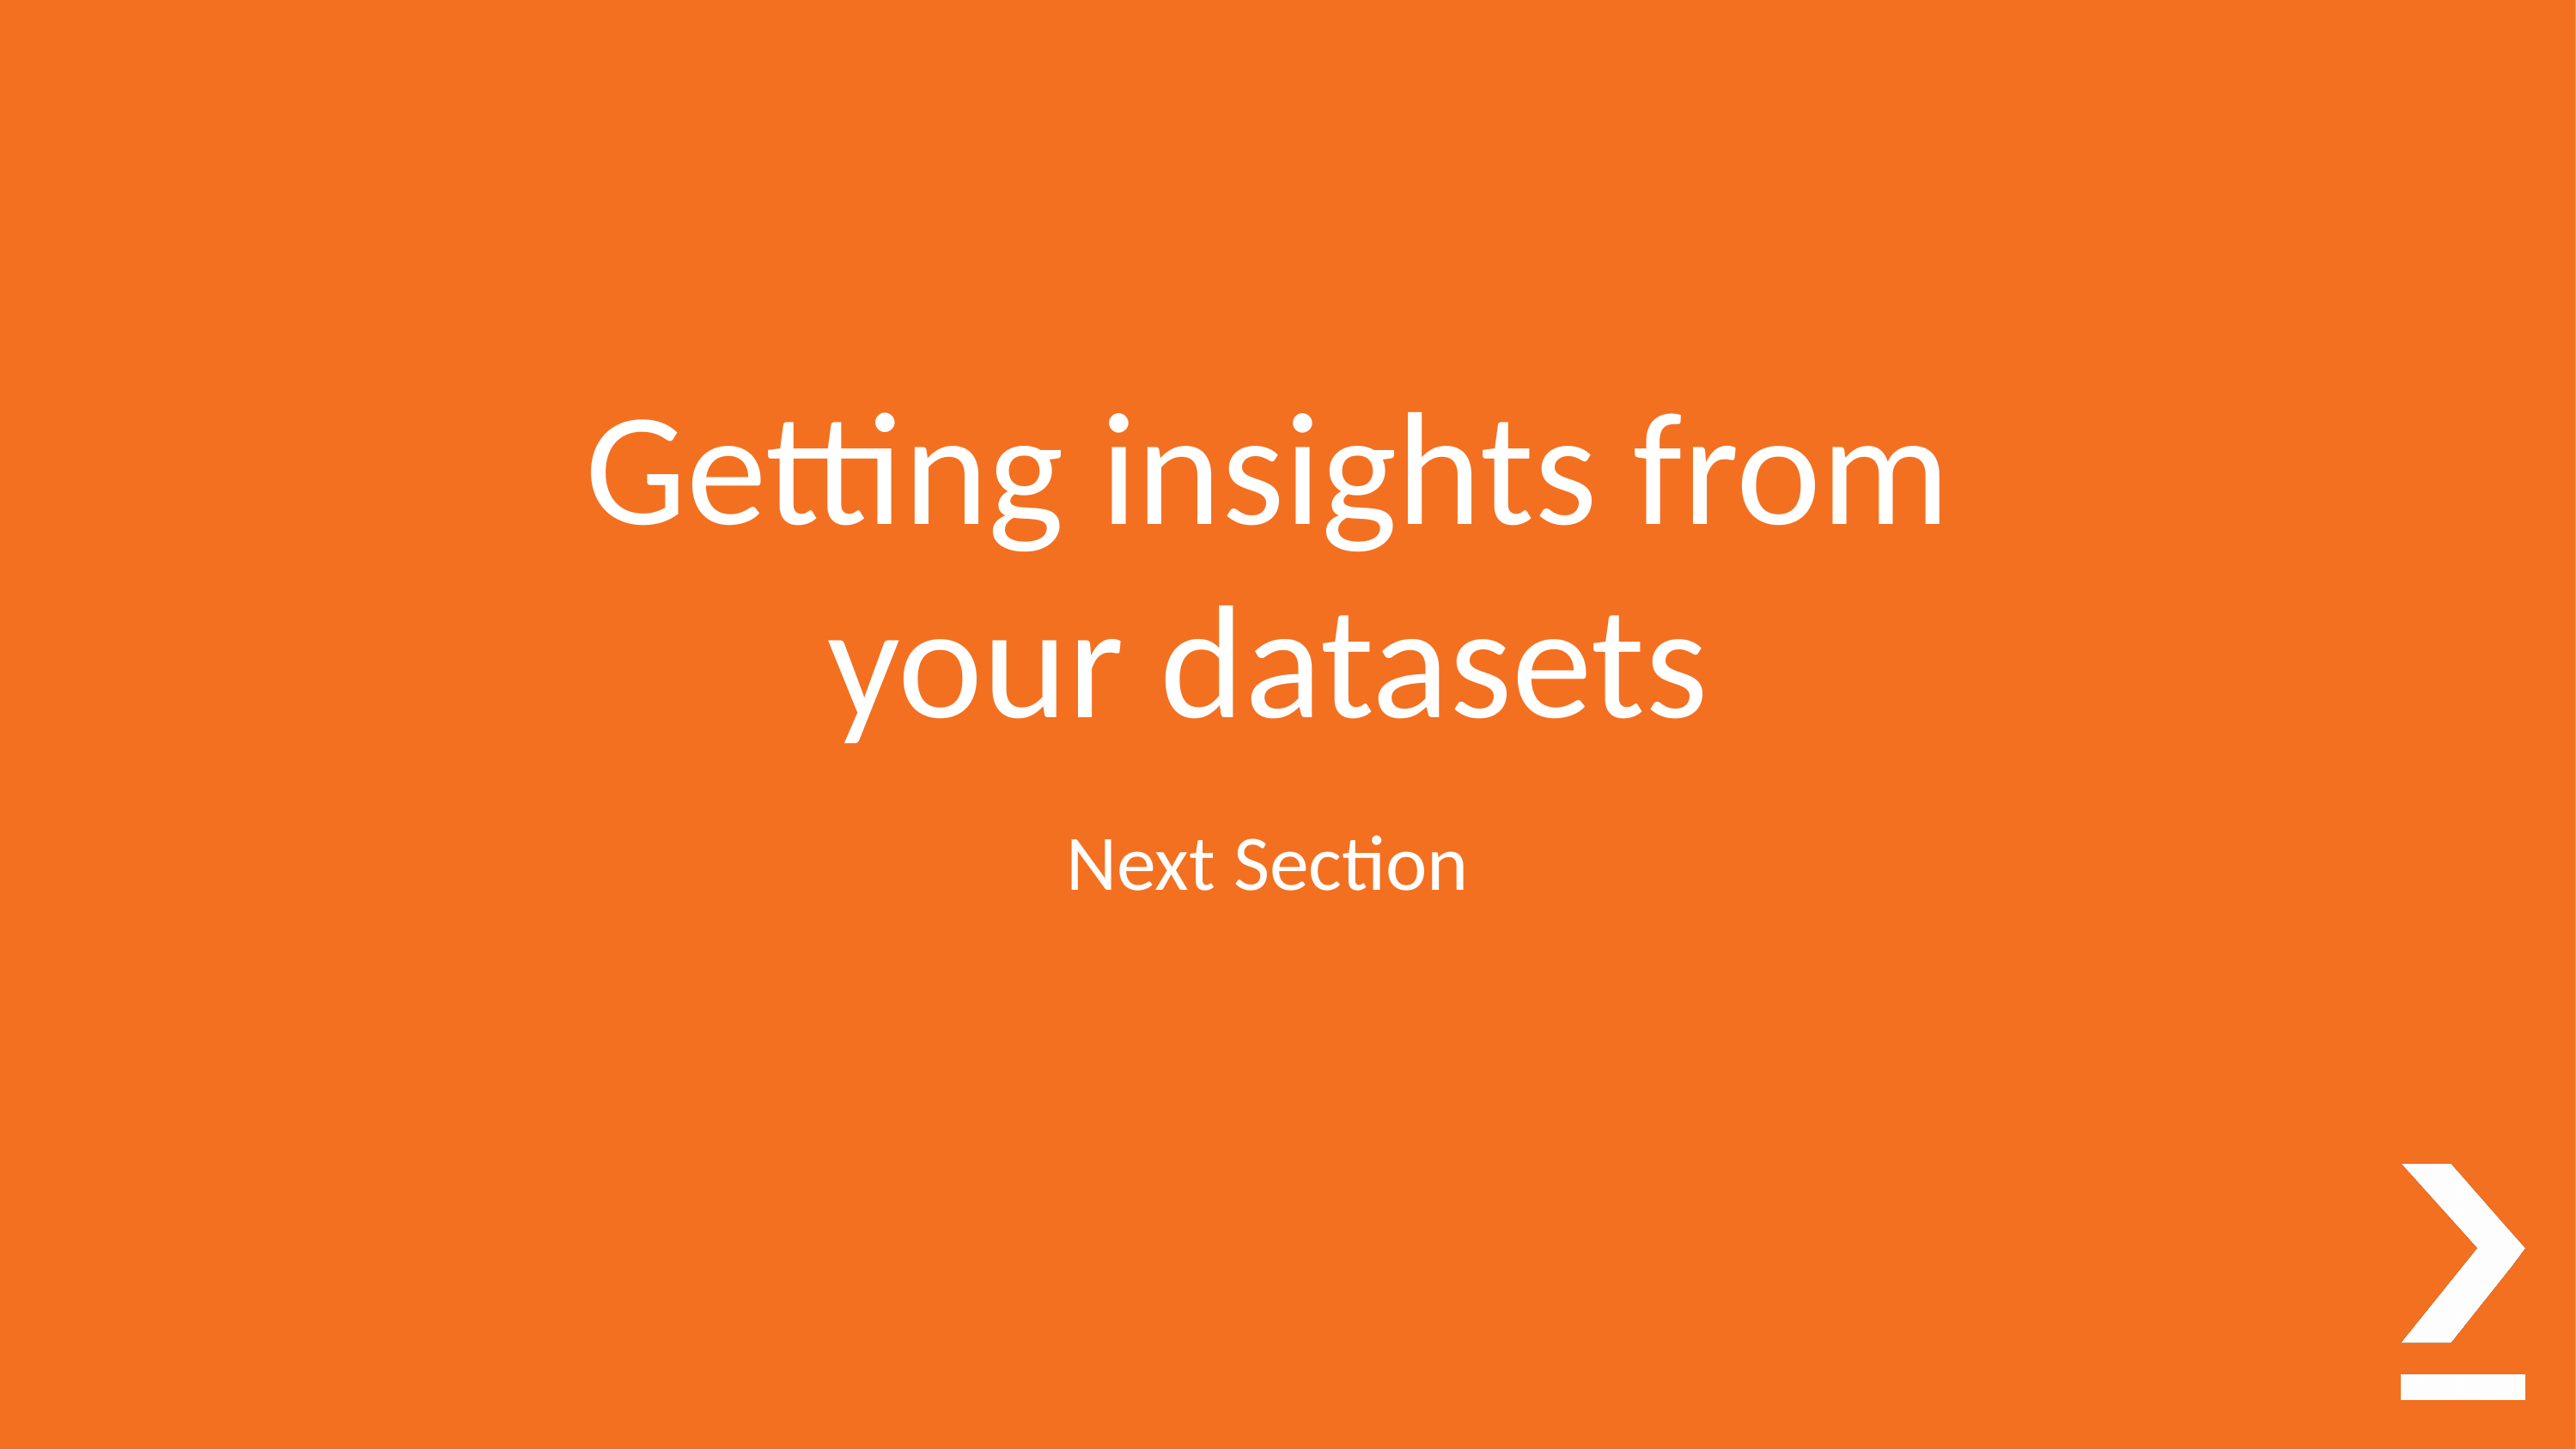

# Getting insights from
your datasets
Next Section